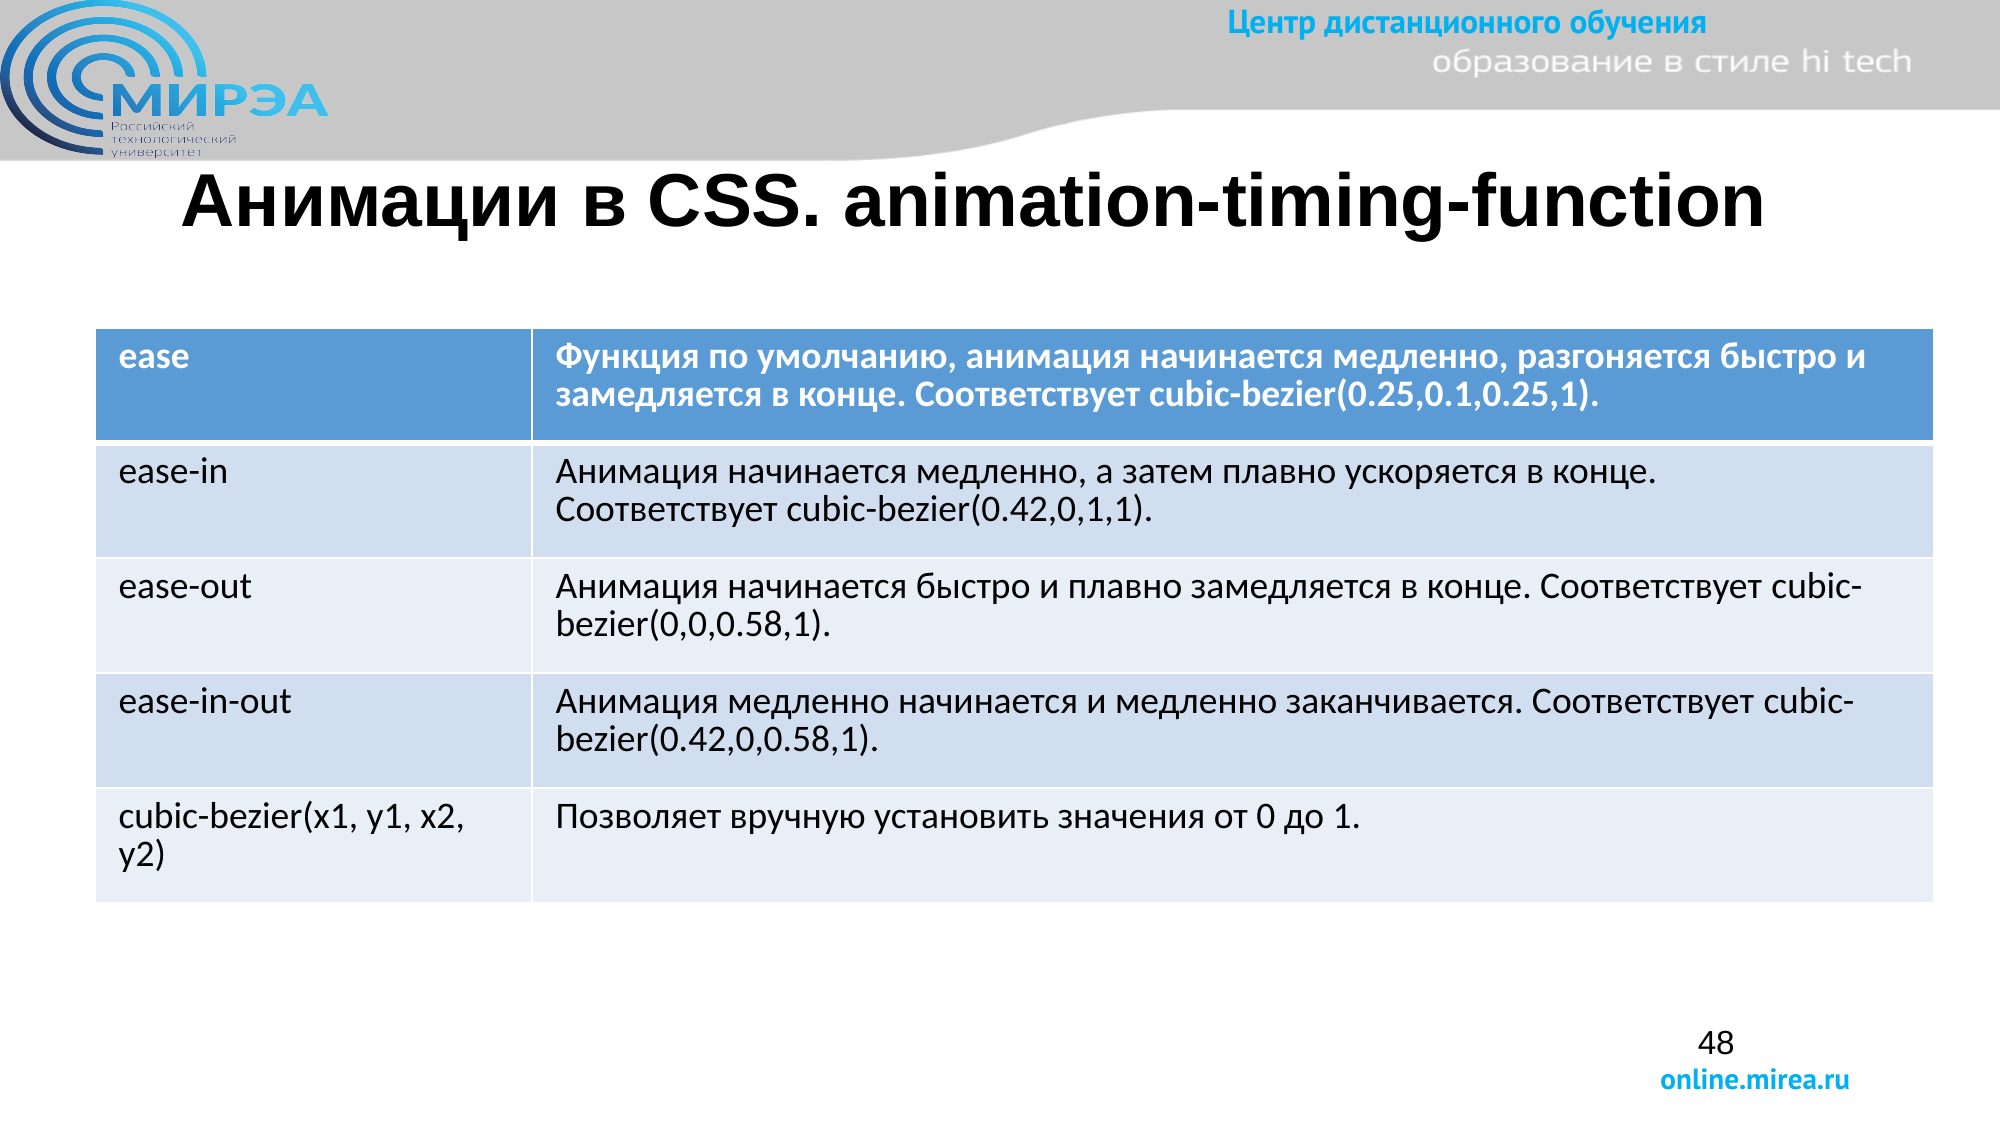

Анимации в CSS. animation-timing-function

| ease | Функция по умолчанию, анимация начинается медленно, разгоняется быстро и замедляется в конце. Соответствует cubic-bezier(0.25,0.1,0.25,1). |
| --- | --- |
| ease-in | Анимация начинается медленно, а затем плавно ускоряется в конце. Соответствует cubic-bezier(0.42,0,1,1). |
| ease-out | Анимация начинается быстро и плавно замедляется в конце. Соответствует cubic-bezier(0,0,0.58,1). |
| ease-in-out | Анимация медленно начинается и медленно заканчивается. Соответствует cubic-bezier(0.42,0,0.58,1). |
| cubic-bezier(x1, y1, x2, y2) | Позволяет вручную установить значения от 0 до 1. |
48